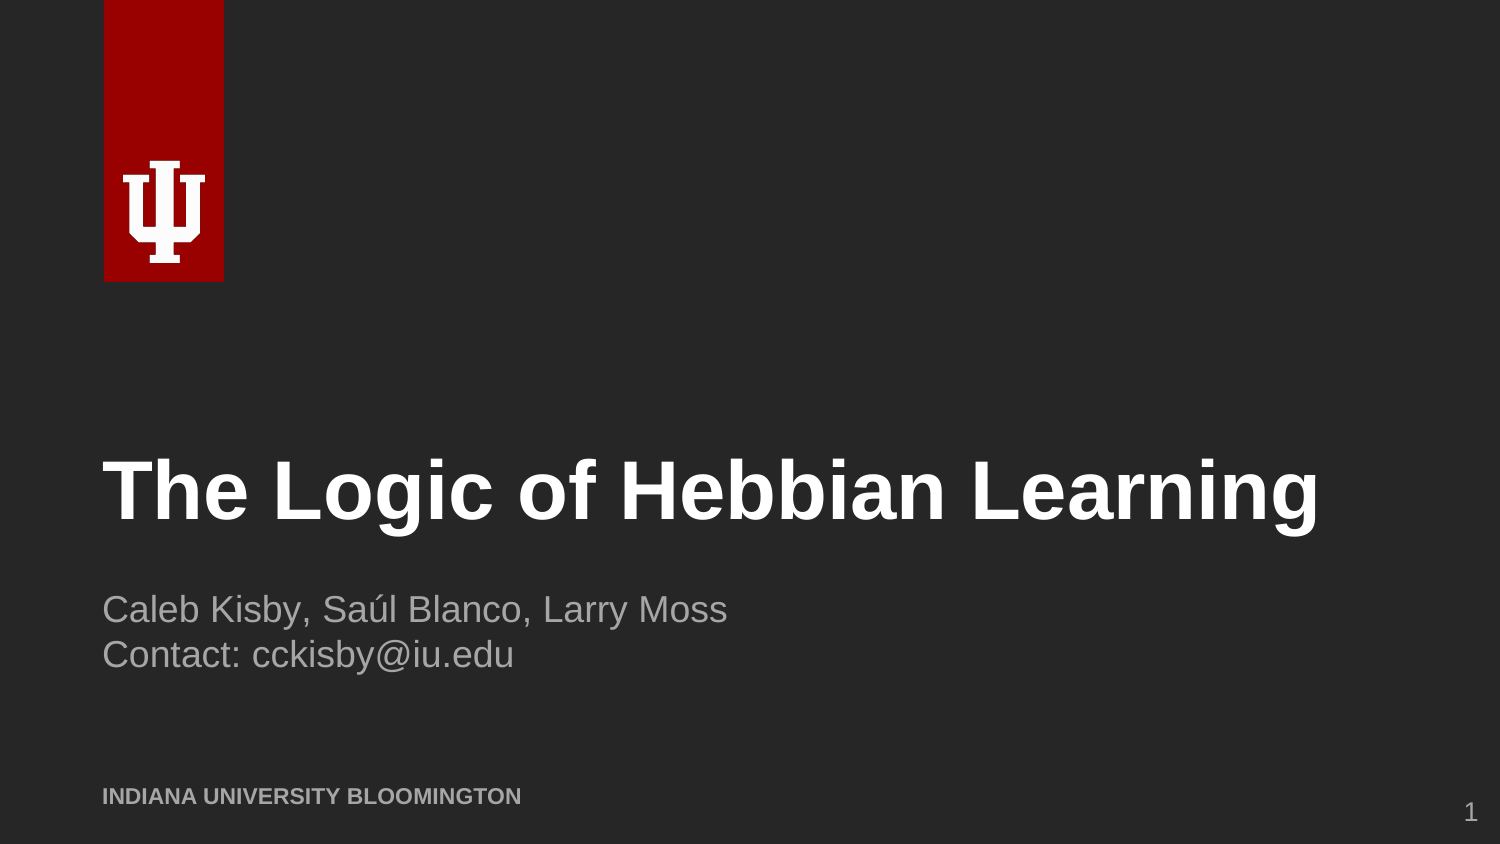

# The Logic of Hebbian Learning
Caleb Kisby, Saúl Blanco, Larry Moss
Contact: cckisby@iu.edu
INDIANA UNIVERSITY BLOOMINGTON
1